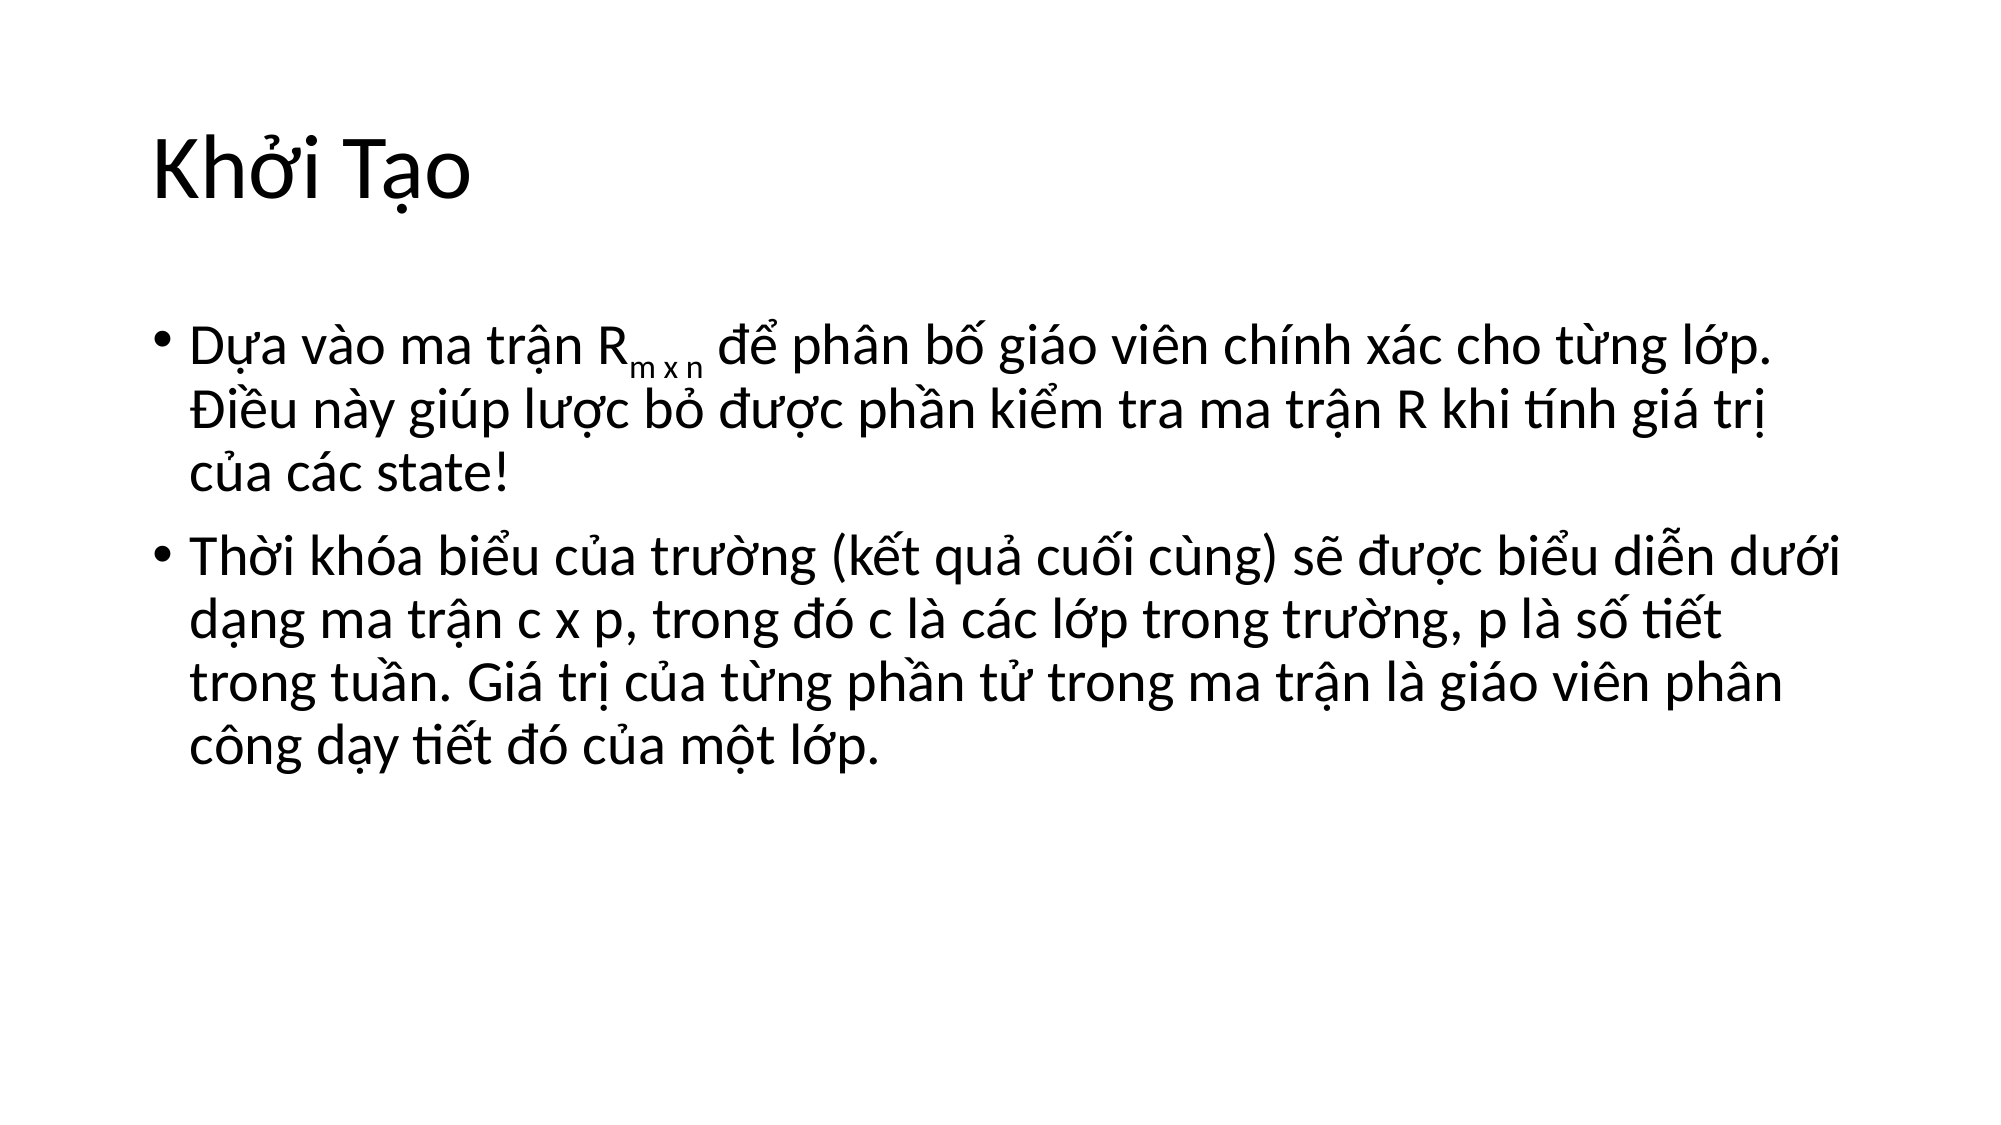

# Khởi Tạo
Dựa vào ma trận Rm x n để phân bố giáo viên chính xác cho từng lớp. Điều này giúp lược bỏ được phần kiểm tra ma trận R khi tính giá trị của các state!
Thời khóa biểu của trường (kết quả cuối cùng) sẽ được biểu diễn dưới dạng ma trận c x p, trong đó c là các lớp trong trường, p là số tiết trong tuần. Giá trị của từng phần tử trong ma trận là giáo viên phân công dạy tiết đó của một lớp.